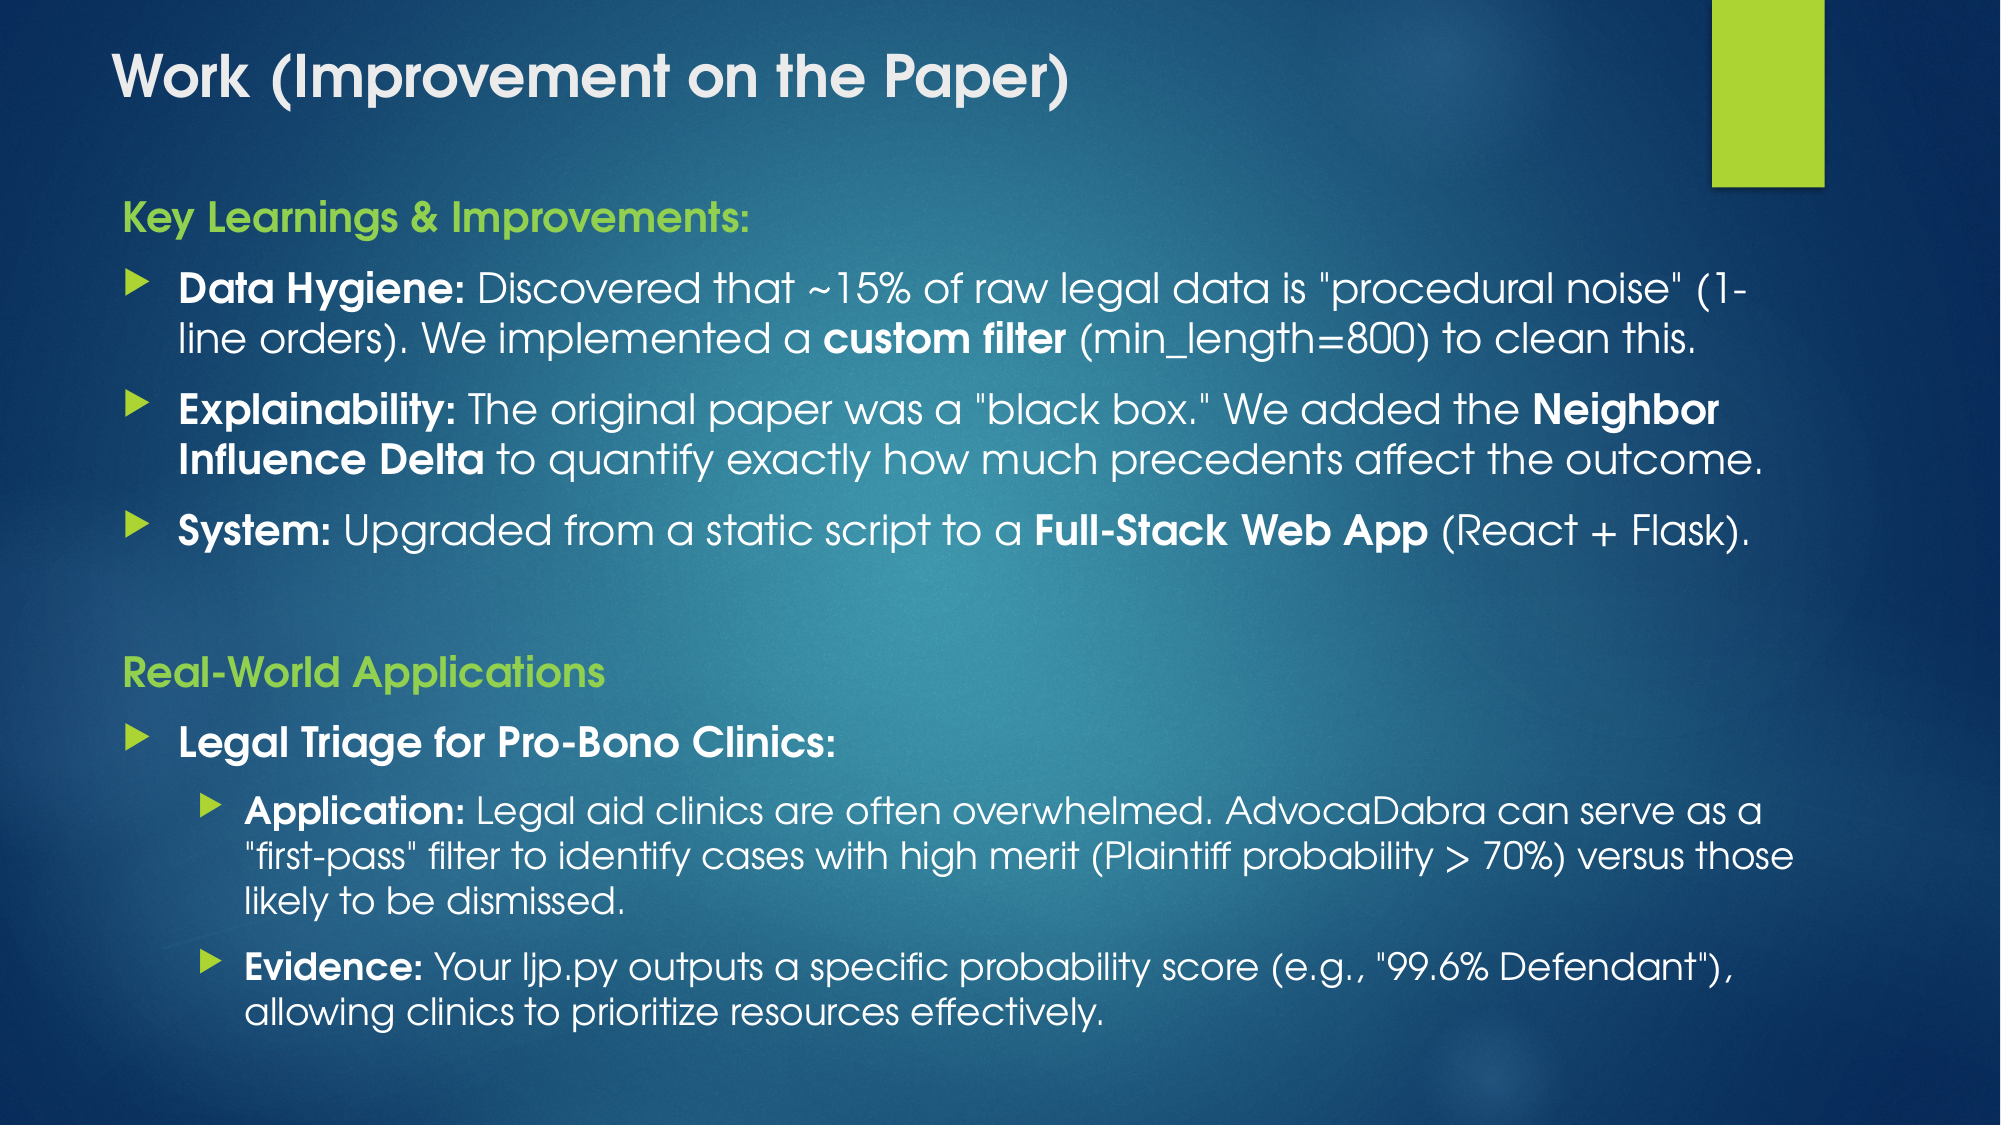

# Work (Improvement on the Paper)
Key Learnings & Improvements:
Data Hygiene: Discovered that ~15% of raw legal data is "procedural noise" (1-line orders). We implemented a custom filter (min_length=800) to clean this.
Explainability: The original paper was a "black box." We added the Neighbor Influence Delta to quantify exactly how much precedents affect the outcome.
System: Upgraded from a static script to a Full-Stack Web App (React + Flask).

Real-World Applications
Legal Triage for Pro-Bono Clinics:
Application: Legal aid clinics are often overwhelmed. AdvocaDabra can serve as a "first-pass" filter to identify cases with high merit (Plaintiff probability > 70%) versus those likely to be dismissed.
Evidence: Your ljp.py outputs a specific probability score (e.g., "99.6% Defendant"), allowing clinics to prioritize resources effectively.